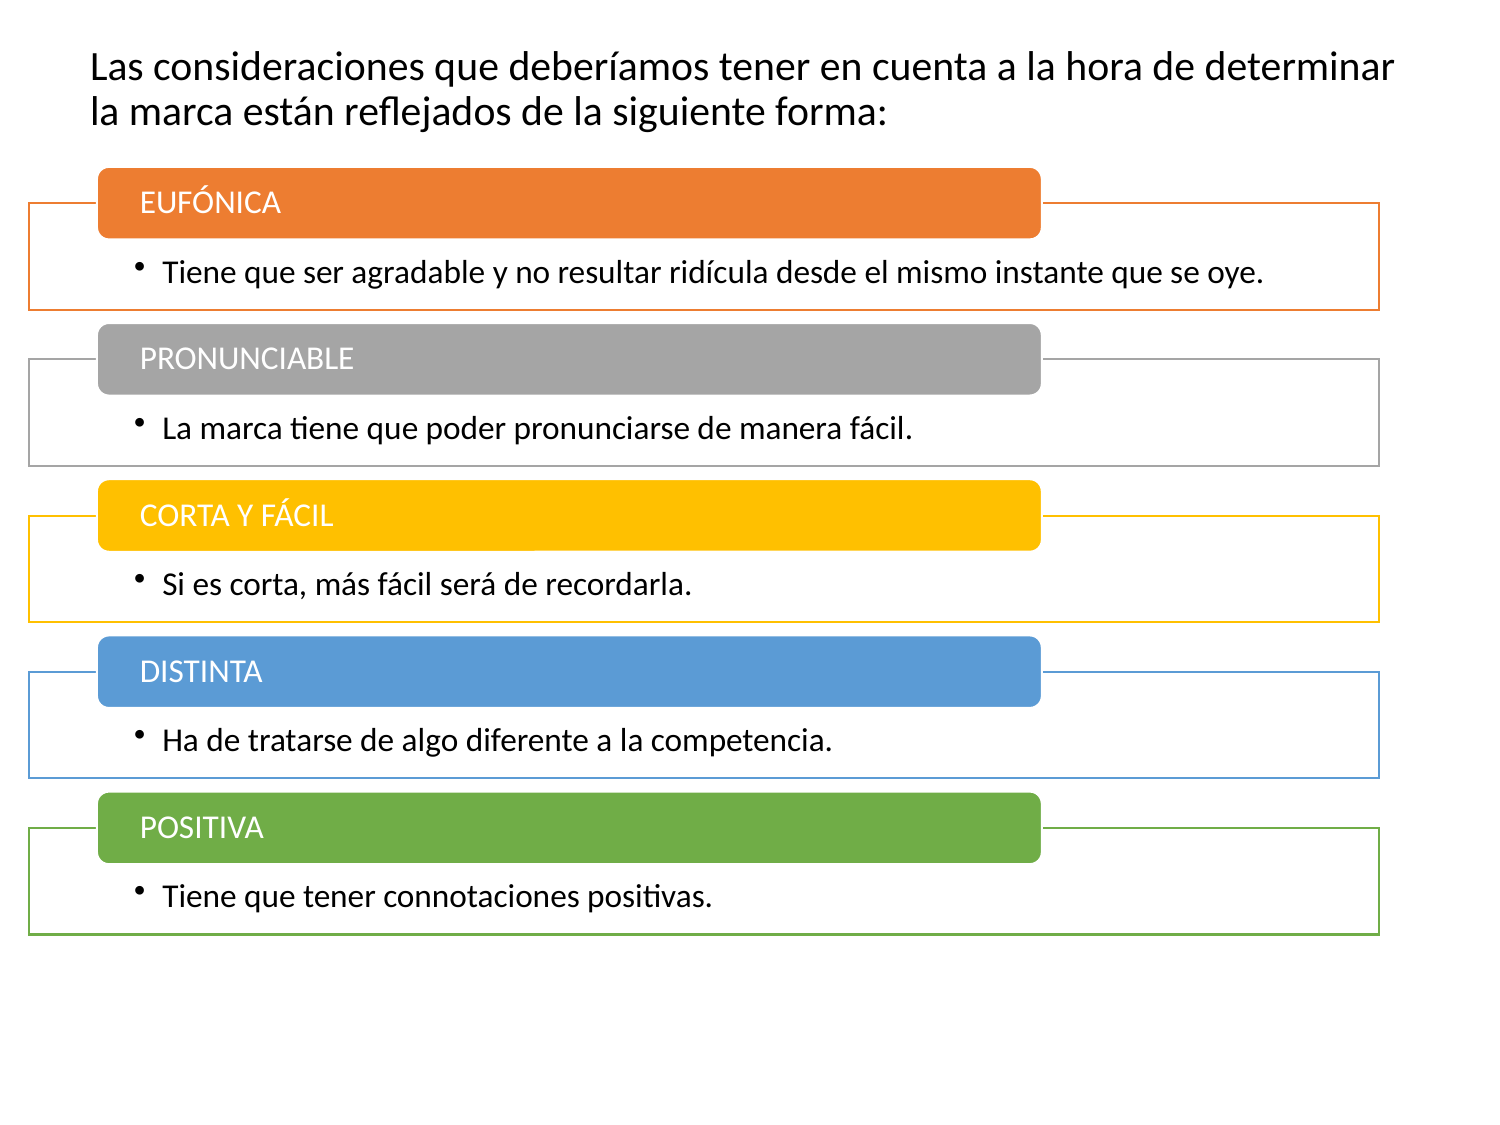

# Las consideraciones que deberíamos tener en cuenta a la hora de determinar la marca están reflejados de la siguiente forma:
Tiene que ser agradable y no resultar ridícula desde el mismo instante que se oye.
EUFÓNICA
La marca tiene que poder pronunciarse de manera fácil.
PRONUNCIABLE
Si es corta, más fácil será de recordarla.
CORTA Y FÁCIL
Ha de tratarse de algo diferente a la competencia.
DISTINTA
Tiene que tener connotaciones positivas.
POSITIVA